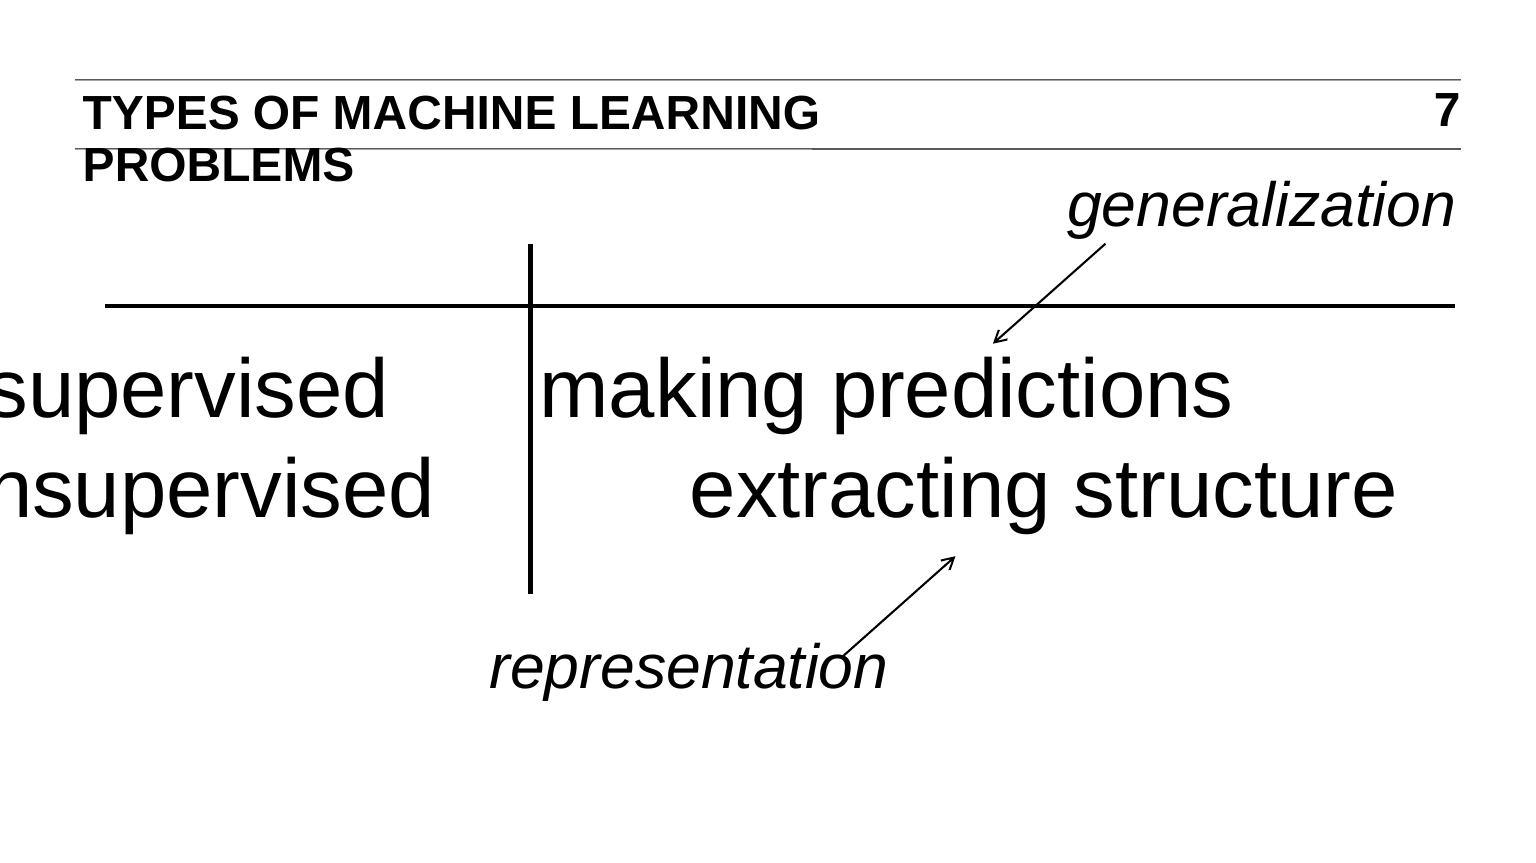

Types of Machine Learning Problems
7
generalization

  supervised		making predictions
unsupervised		extracting structure
representation